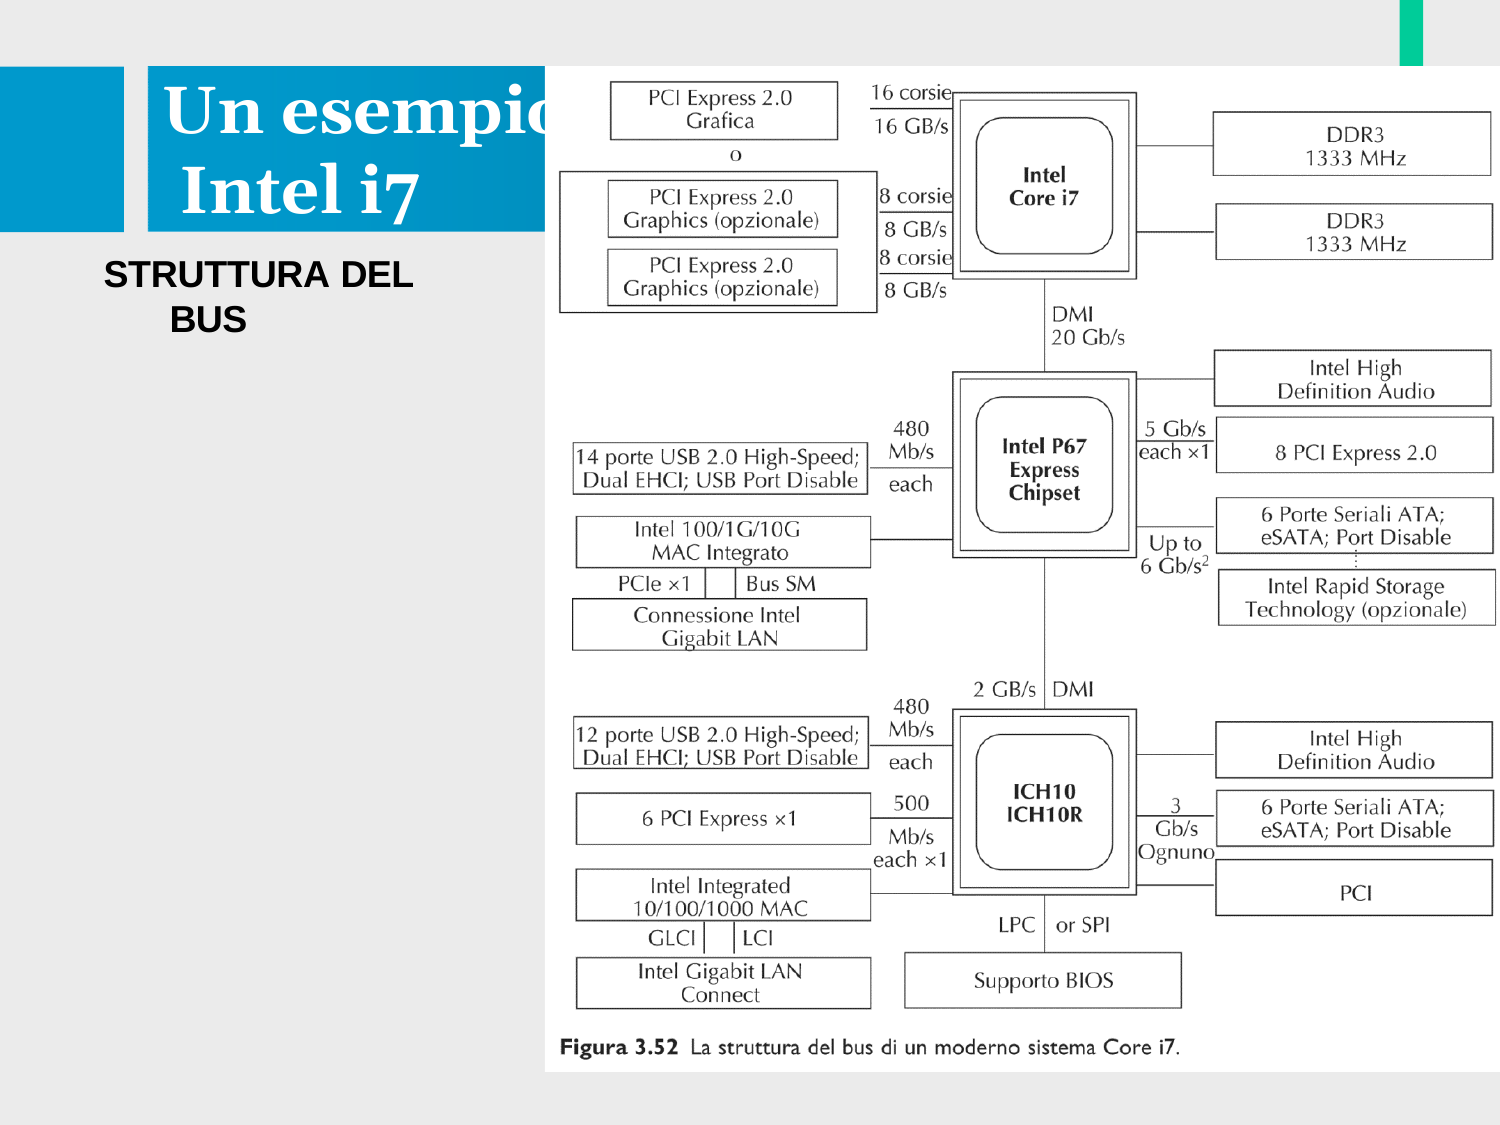

# Un esempi  Intel i7

o di architettura:
STRUTTURA DEL  BUS